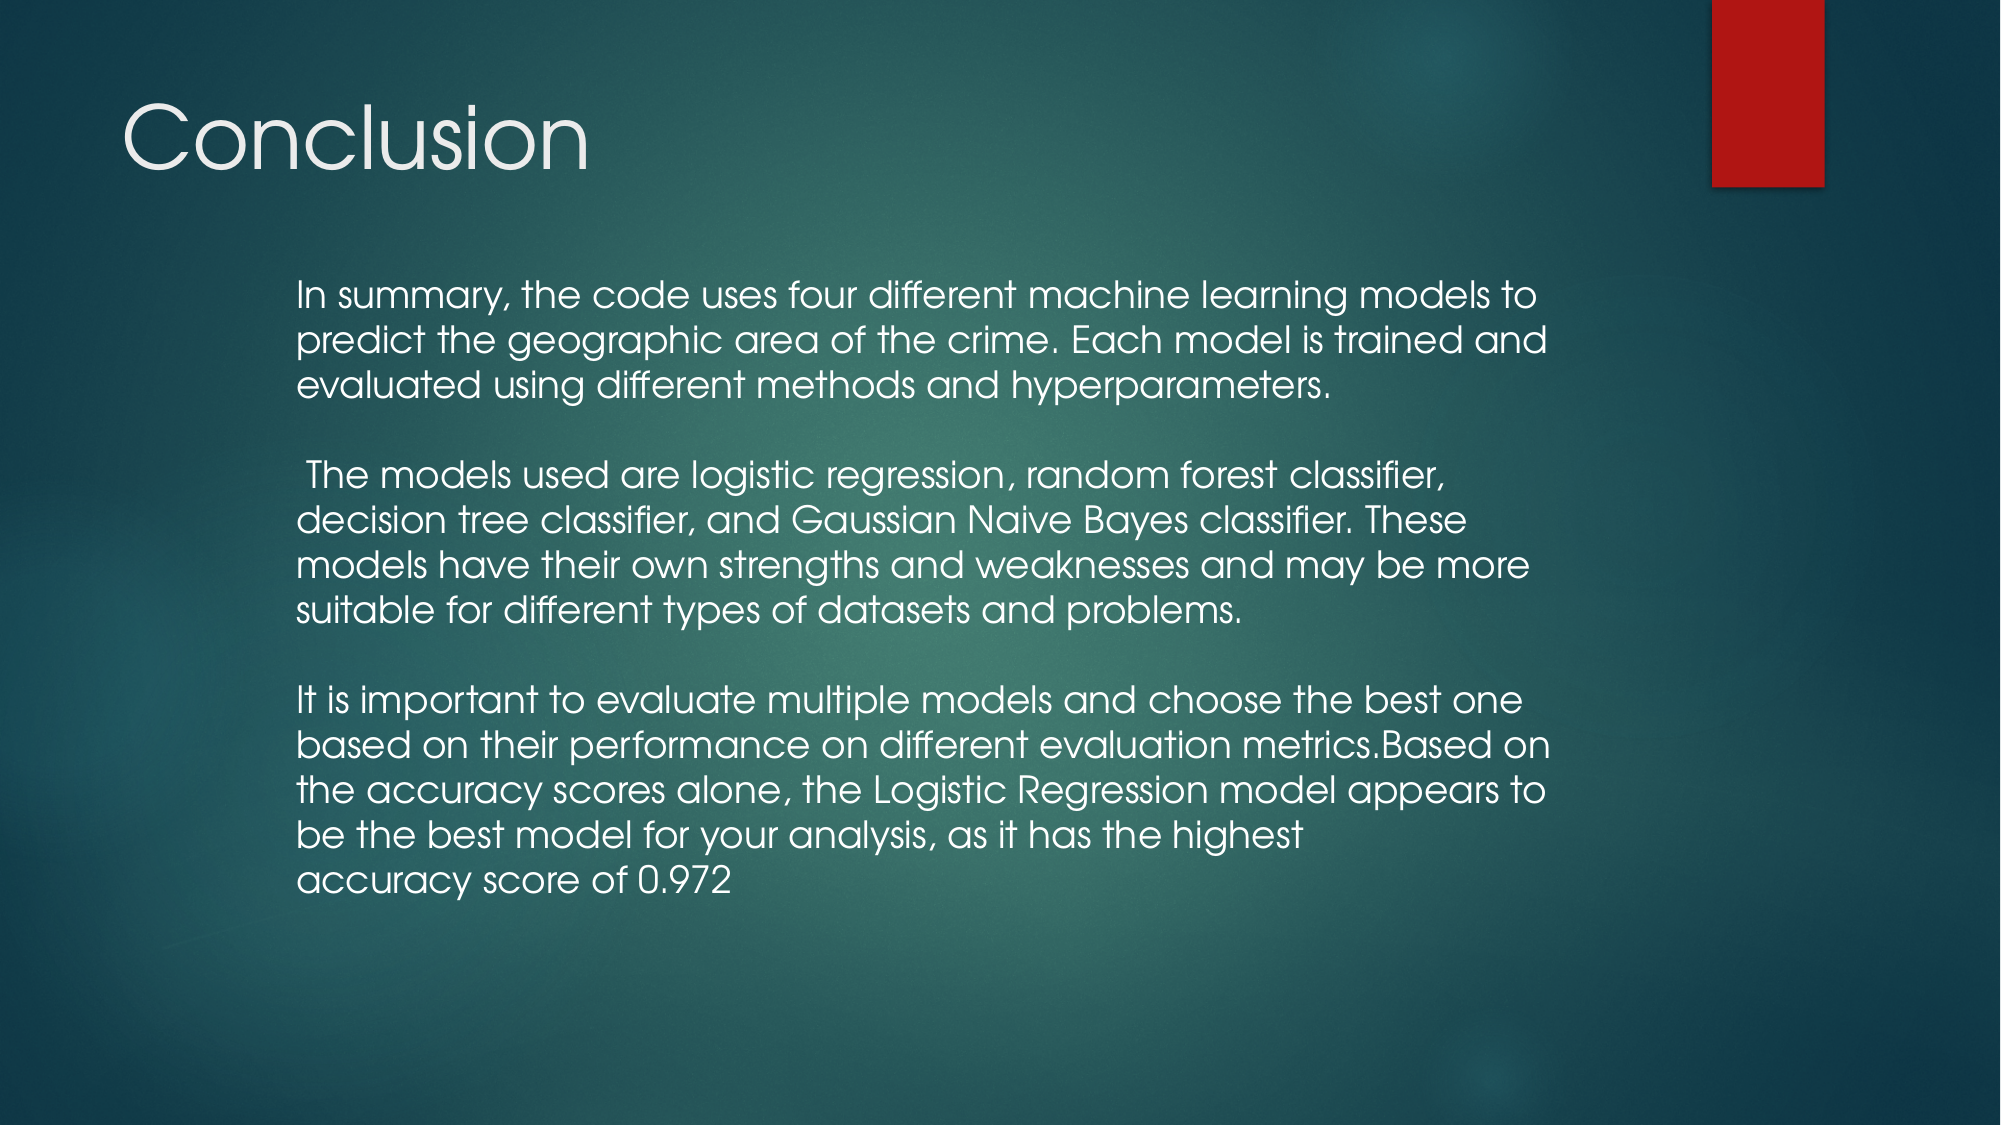

# Conclusion
In summary, the code uses four different machine learning models to predict the geographic area of the crime. Each model is trained and evaluated using different methods and hyperparameters.

 The models used are logistic regression, random forest classifier, decision tree classifier, and Gaussian Naive Bayes classifier. These models have their own strengths and weaknesses and may be more suitable for different types of datasets and problems.

It is important to evaluate multiple models and choose the best one based on their performance on different evaluation metrics.Based on the accuracy scores alone, the Logistic Regression model appears to be the best model for your analysis, as it has the highest accuracy score of 0.972